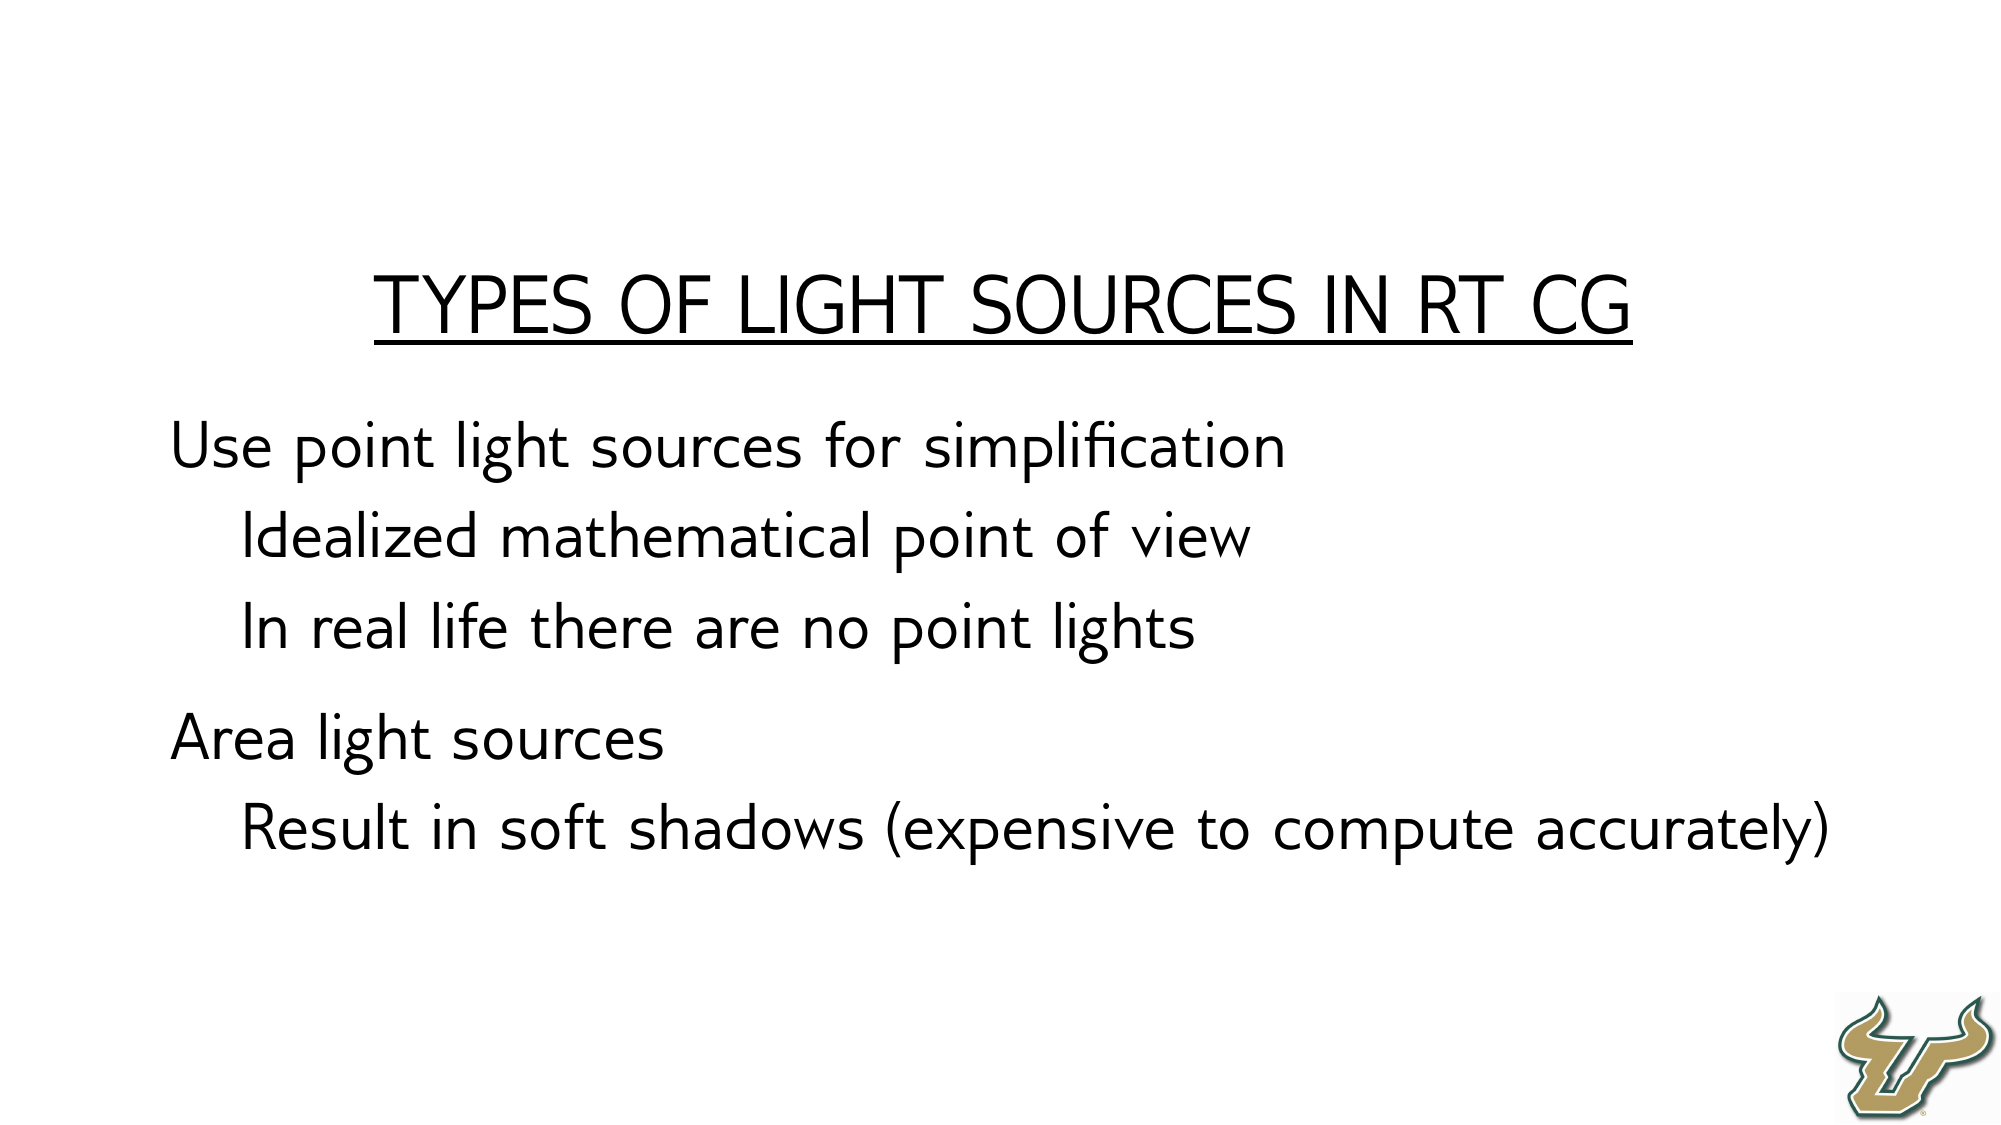

Types of Light Sources in RT CG
Use point light sources for simplification
Idealized mathematical point of view
In real life there are no point lights
Area light sources
Result in soft shadows (expensive to compute accurately)